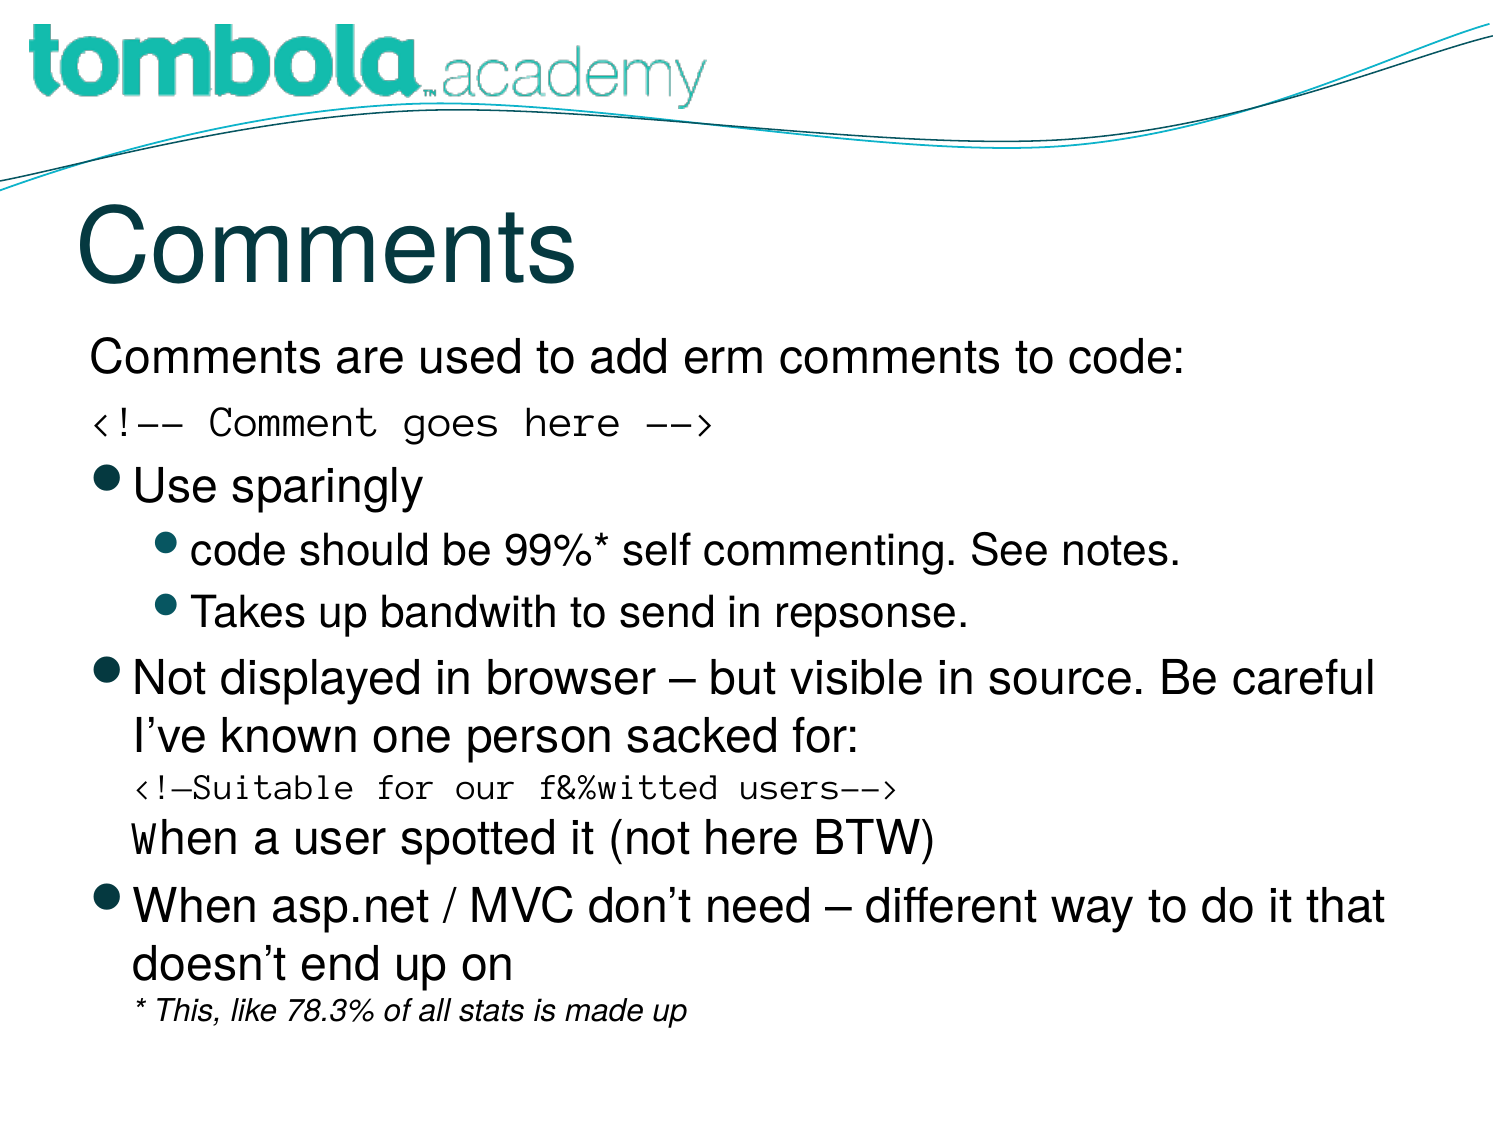

# Comments
Comments are used to add erm comments to code:
<!-- Comment goes here -->
Use sparingly
code should be 99%* self commenting. See notes.
Takes up bandwith to send in repsonse.
Not displayed in browser – but visible in source. Be careful I’ve known one person sacked for:
<!—Suitable for our f&%witted users-->
When a user spotted it (not here BTW)
When asp.net / MVC don’t need – different way to do it that doesn’t end up on
* This, like 78.3% of all stats is made up